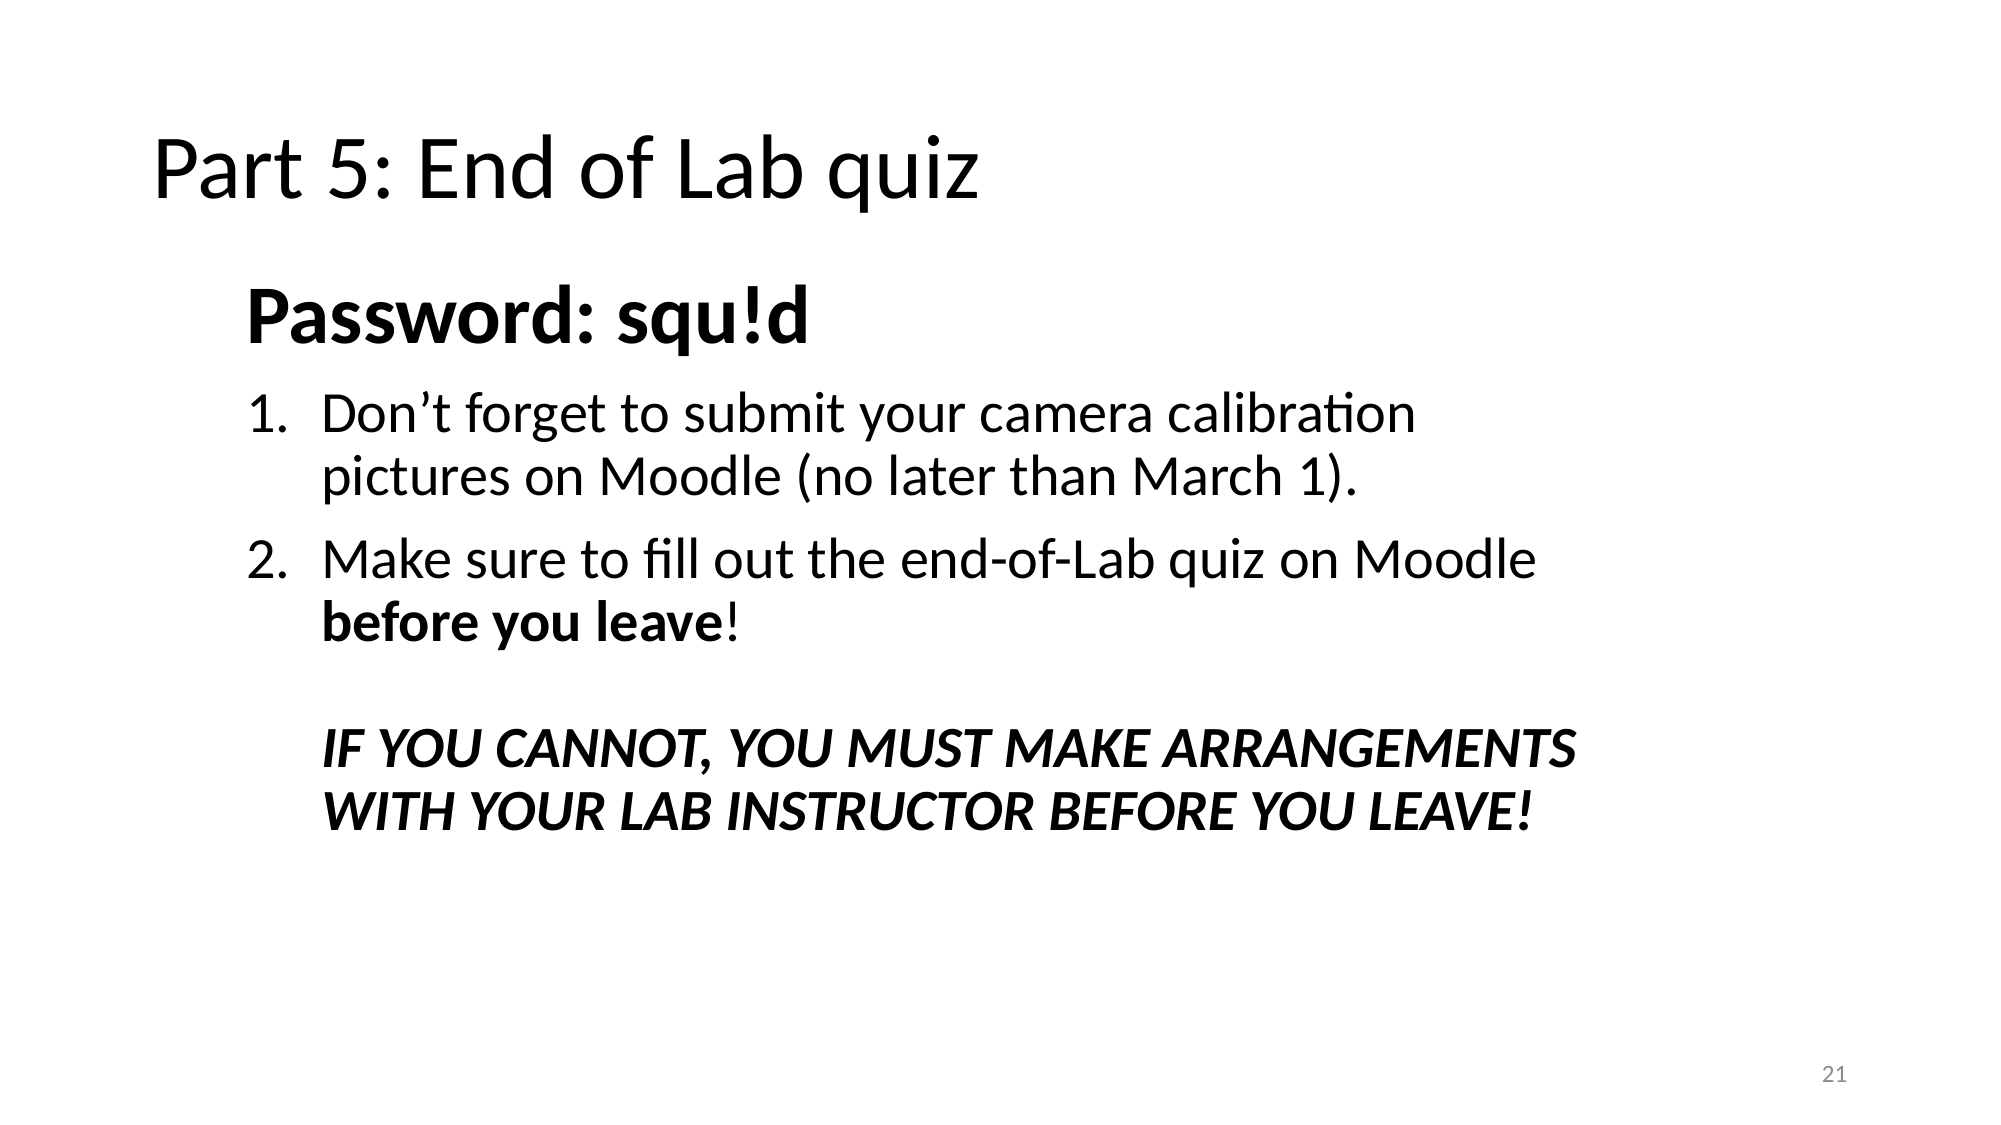

# Part 5: End of Lab quiz
Password: squ!d
Don’t forget to submit your camera calibration pictures on Moodle (no later than March 1).
Make sure to fill out the end-of-Lab quiz on Moodle before you leave!
IF YOU CANNOT, YOU MUST MAKE ARRANGEMENTS WITH YOUR LAB INSTRUCTOR BEFORE YOU LEAVE!
21